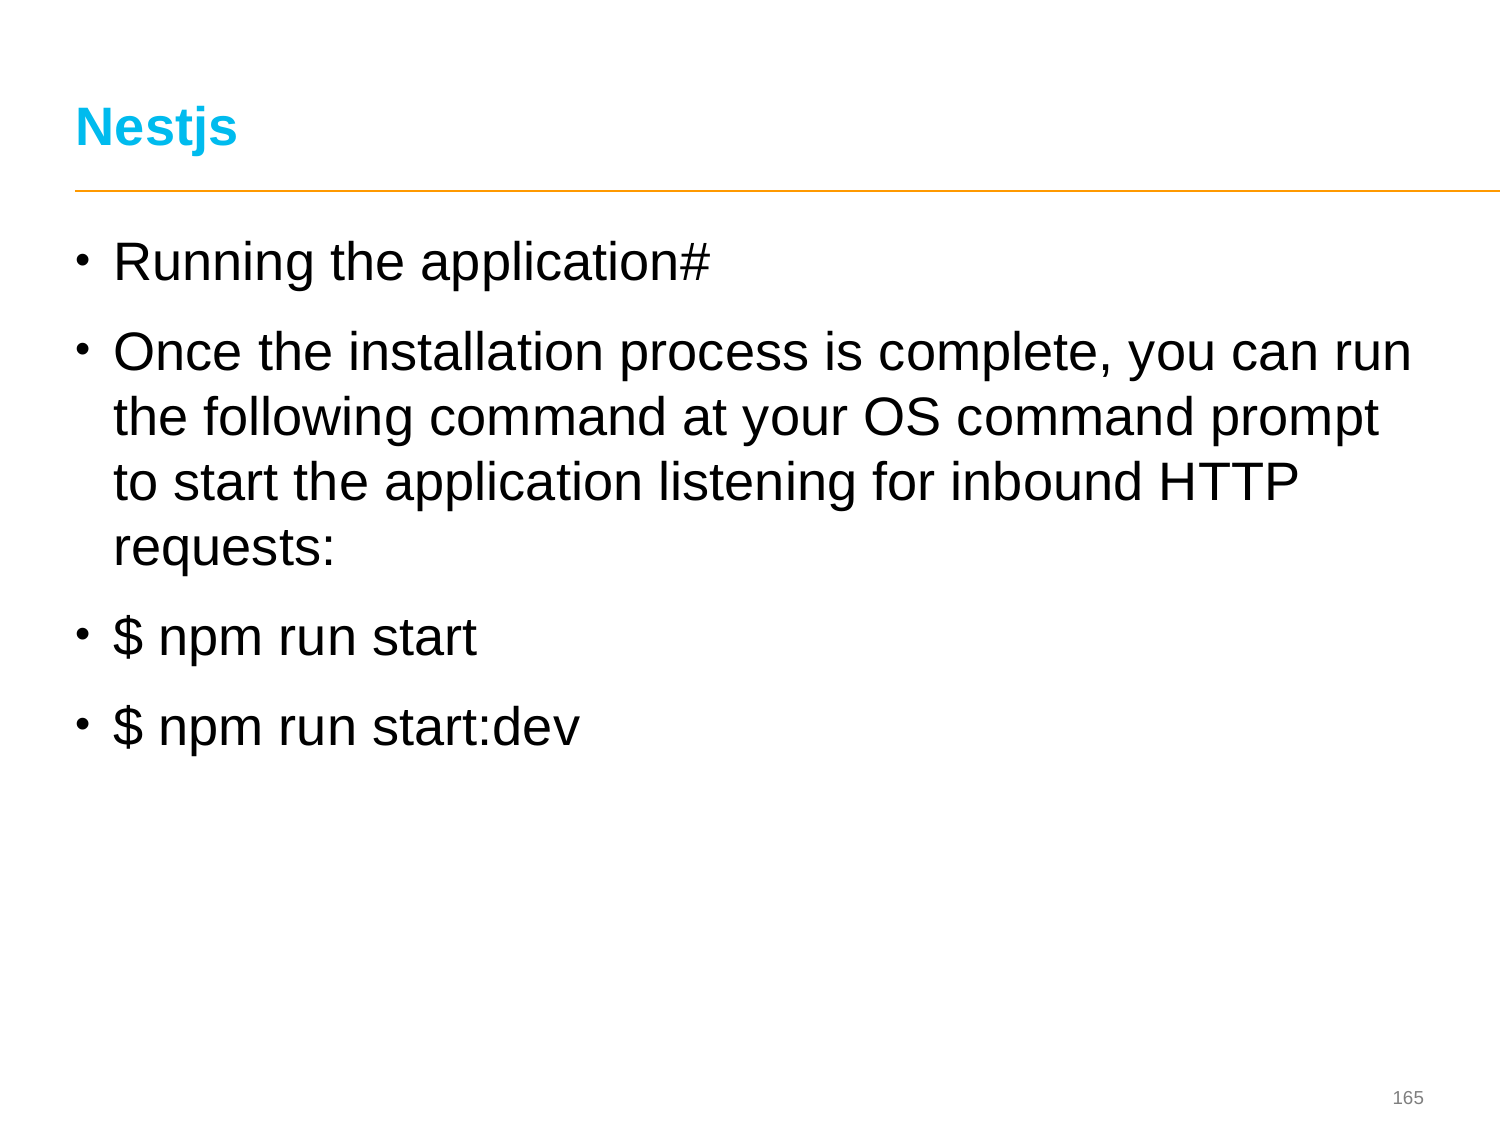

# Nestjs
Running the application#
Once the installation process is complete, you can run the following command at your OS command prompt to start the application listening for inbound HTTP requests:
$ npm run start
$ npm run start:dev